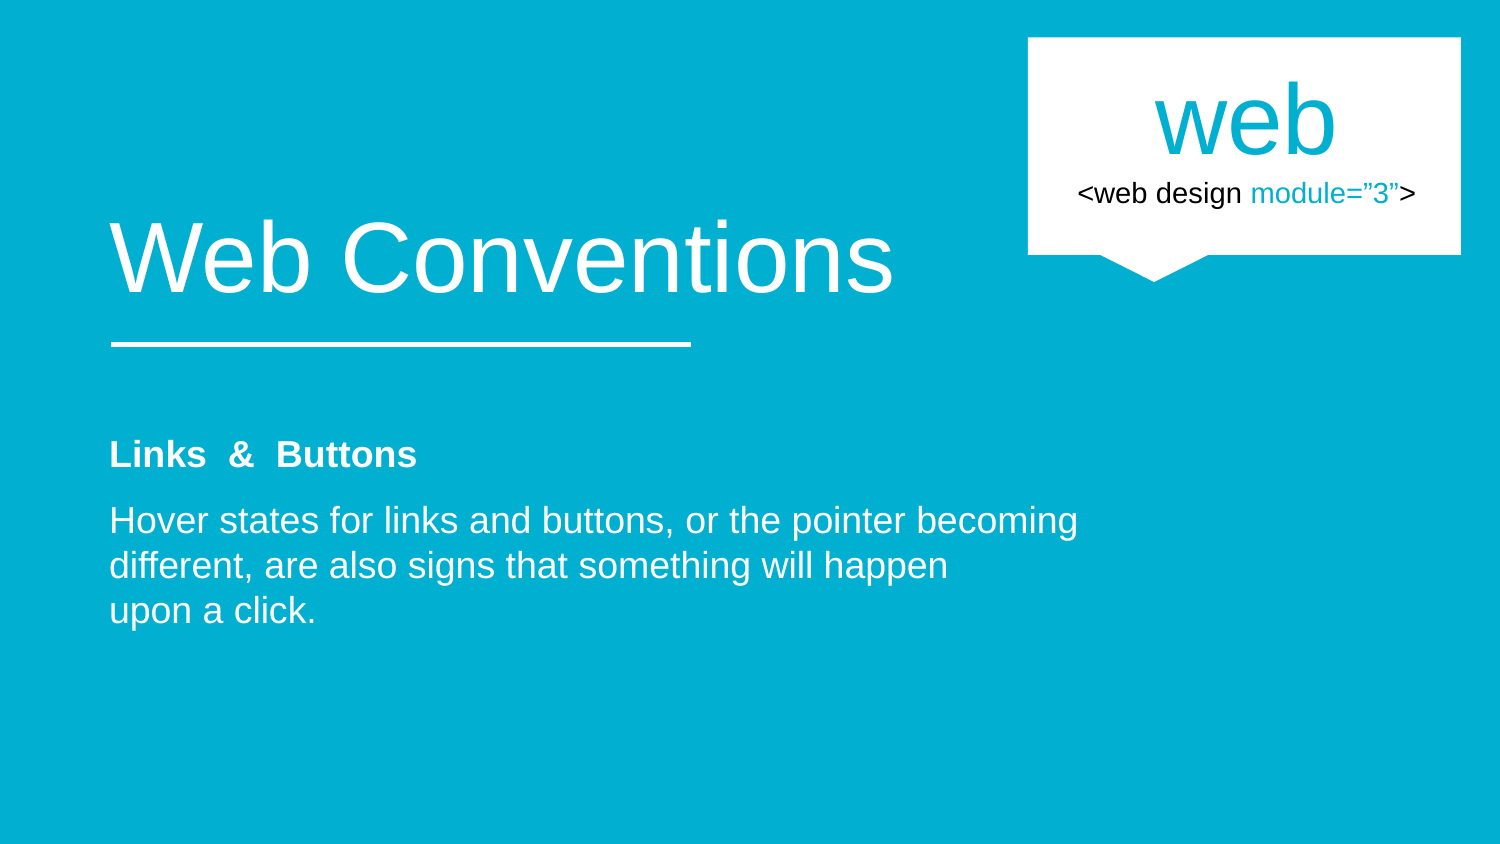

web
<web design module=”3”>
Web Conventions
Links  &  Buttons
Hover states for links and buttons, or the pointer becoming different, are also signs that something will happen
upon a click.